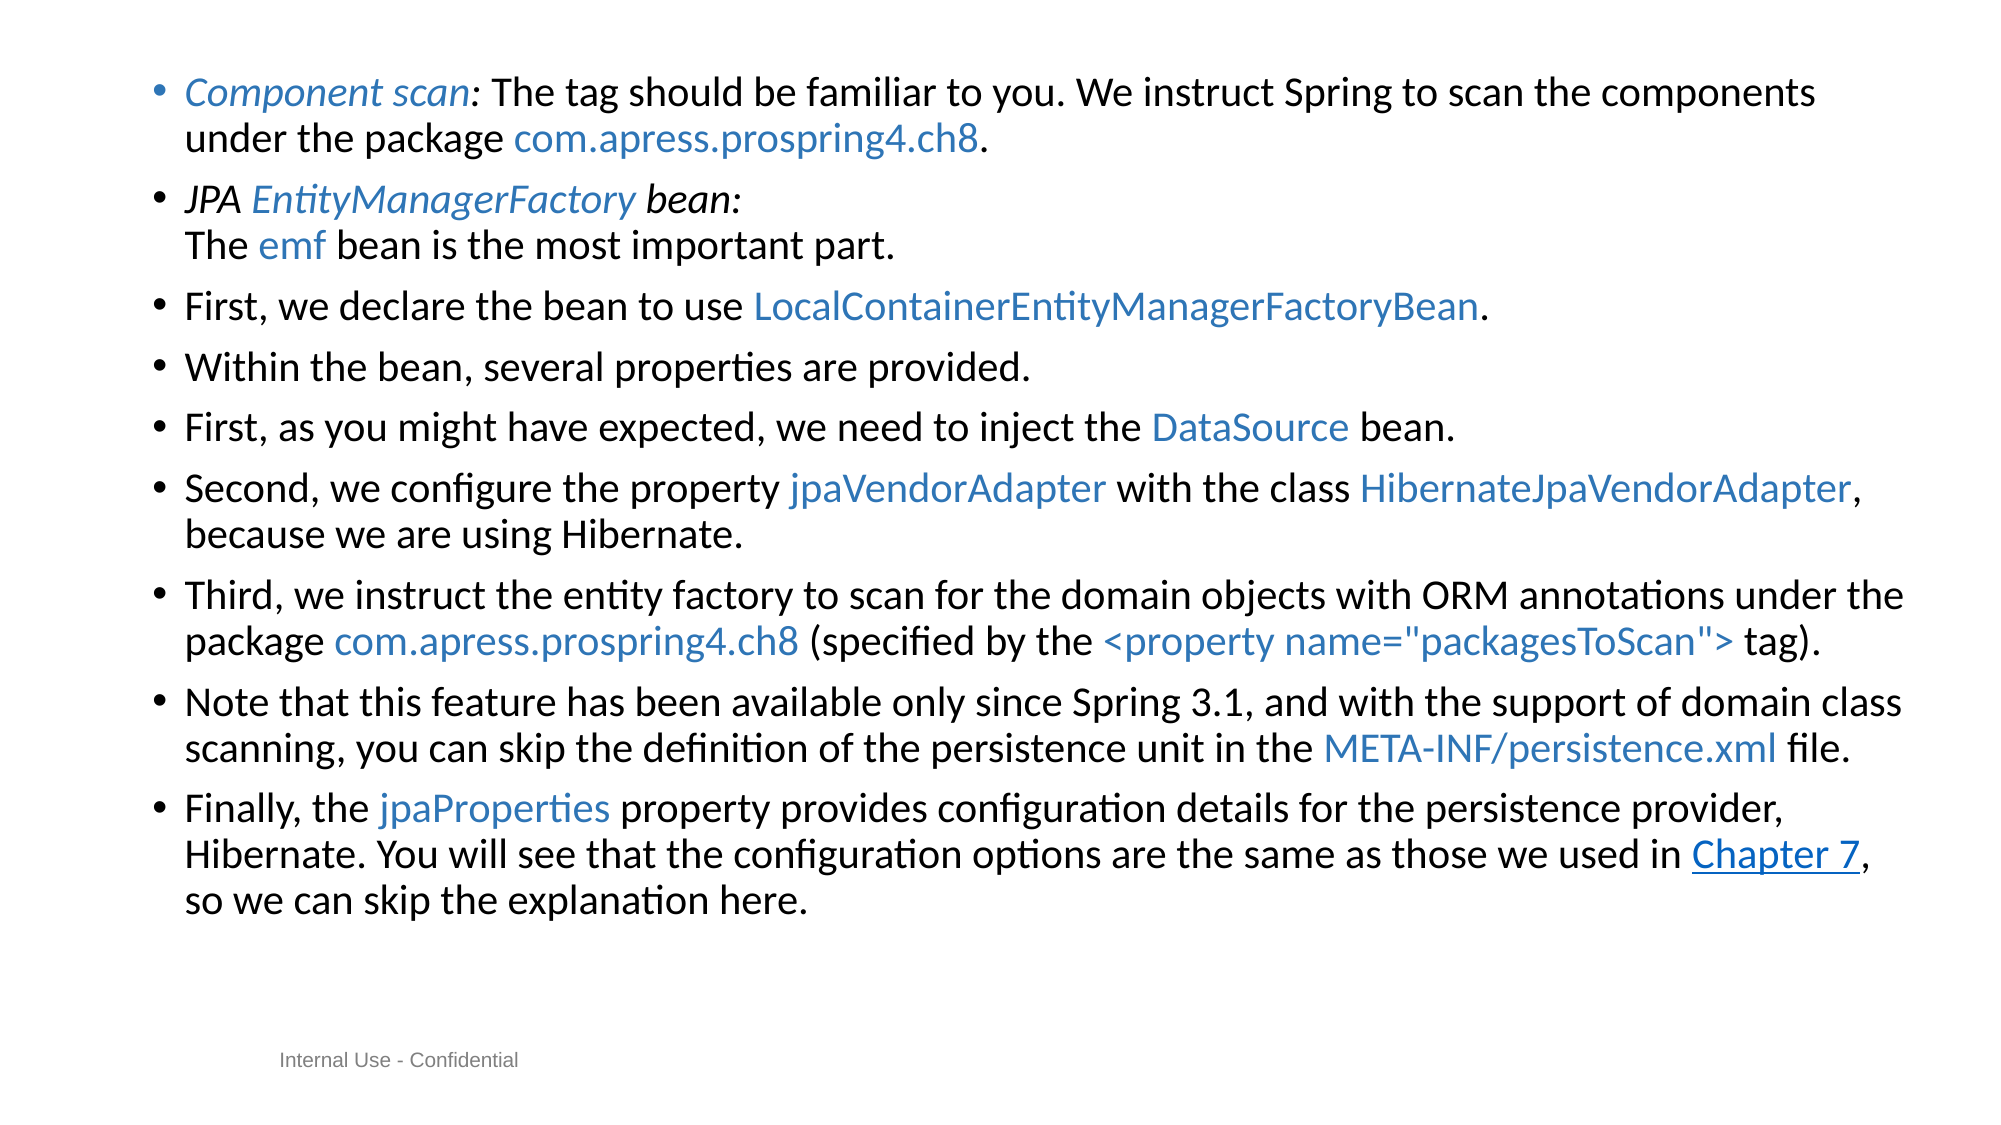

Component scan: The tag should be familiar to you. We instruct Spring to scan the components under the package com.apress.prospring4.ch8.
JPA EntityManagerFactory bean: 
The emf bean is the most important part.
First, we declare the bean to use LocalContainerEntityManagerFactoryBean.
Within the bean, several properties are provided.
First, as you might have expected, we need to inject the DataSource bean.
Second, we configure the property jpaVendorAdapter with the class HibernateJpaVendorAdapter, because we are using Hibernate.
Third, we instruct the entity factory to scan for the domain objects with ORM annotations under the package com.apress.prospring4.ch8 (specified by the <property name="packagesToScan"> tag).
Note that this feature has been available only since Spring 3.1, and with the support of domain class scanning, you can skip the definition of the persistence unit in the META-INF/persistence.xml file.
Finally, the jpaProperties property provides configuration details for the persistence provider, Hibernate. You will see that the configuration options are the same as those we used in Chapter 7, so we can skip the explanation here.